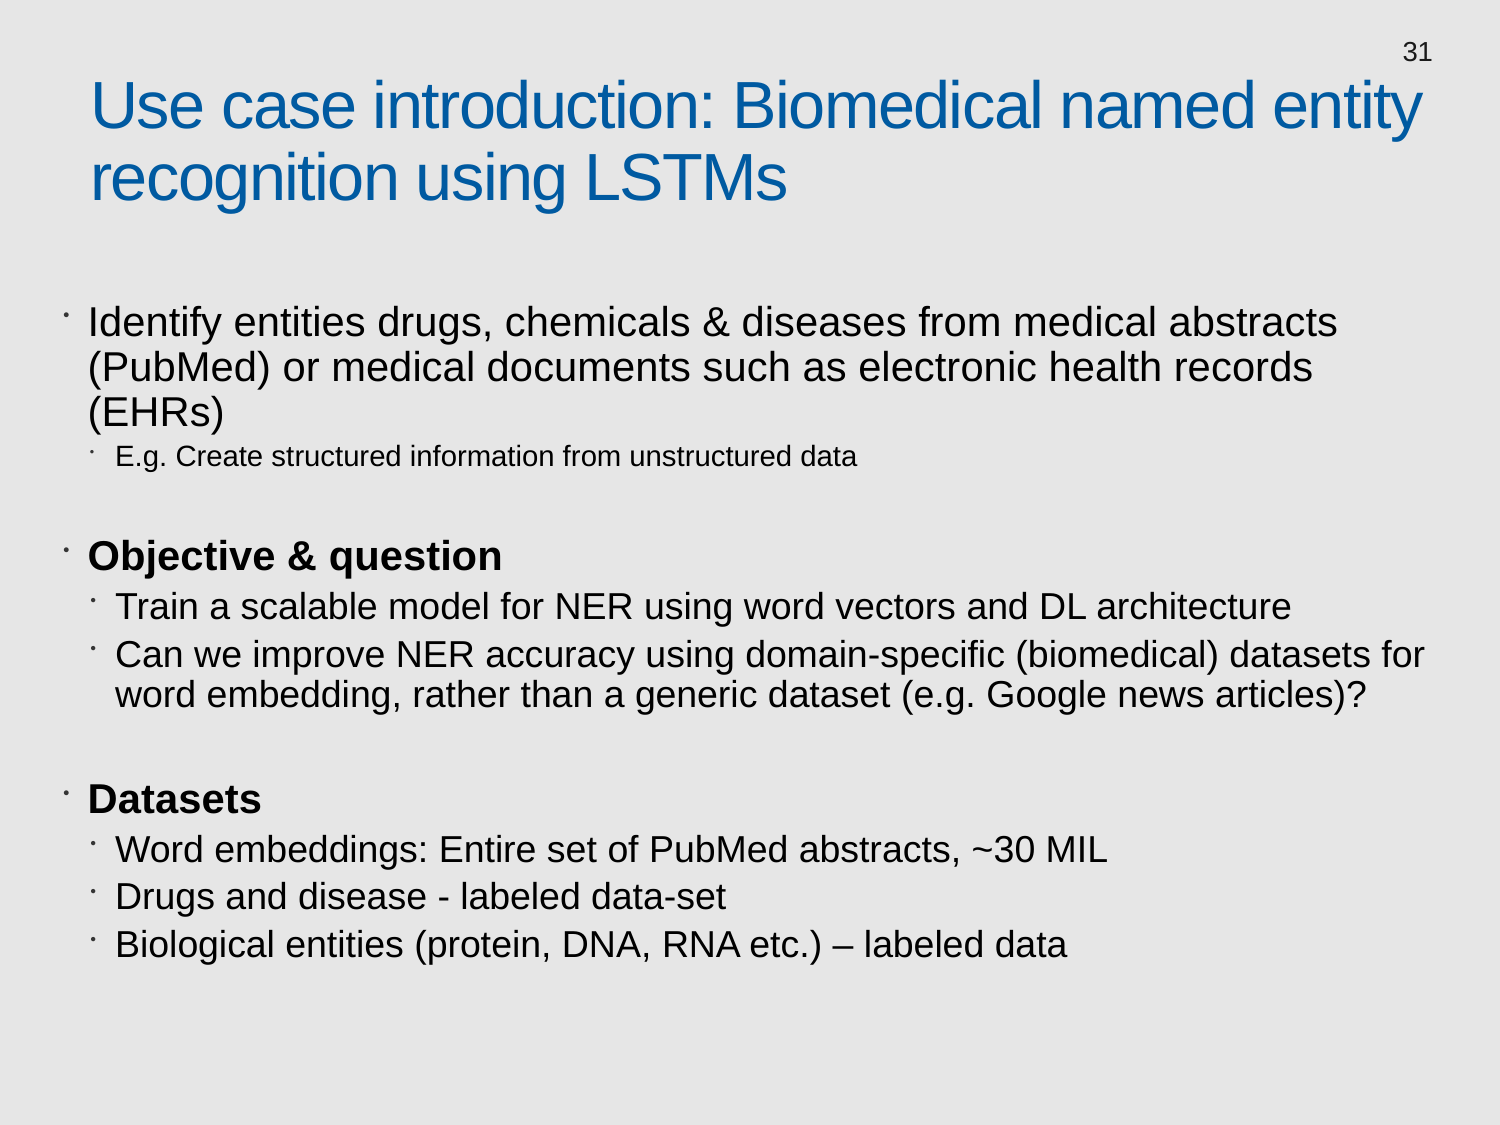

31
# Use case introduction: Biomedical named entity recognition using LSTMs
Identify entities drugs, chemicals & diseases from medical abstracts (PubMed) or medical documents such as electronic health records (EHRs)
E.g. Create structured information from unstructured data

Objective & question
Train a scalable model for NER using word vectors and DL architecture
Can we improve NER accuracy using domain-specific (biomedical) datasets for word embedding, rather than a generic dataset (e.g. Google news articles)?

Datasets
Word embeddings: Entire set of PubMed abstracts, ~30 MIL
Drugs and disease - labeled data-set
Biological entities (protein, DNA, RNA etc.) – labeled data